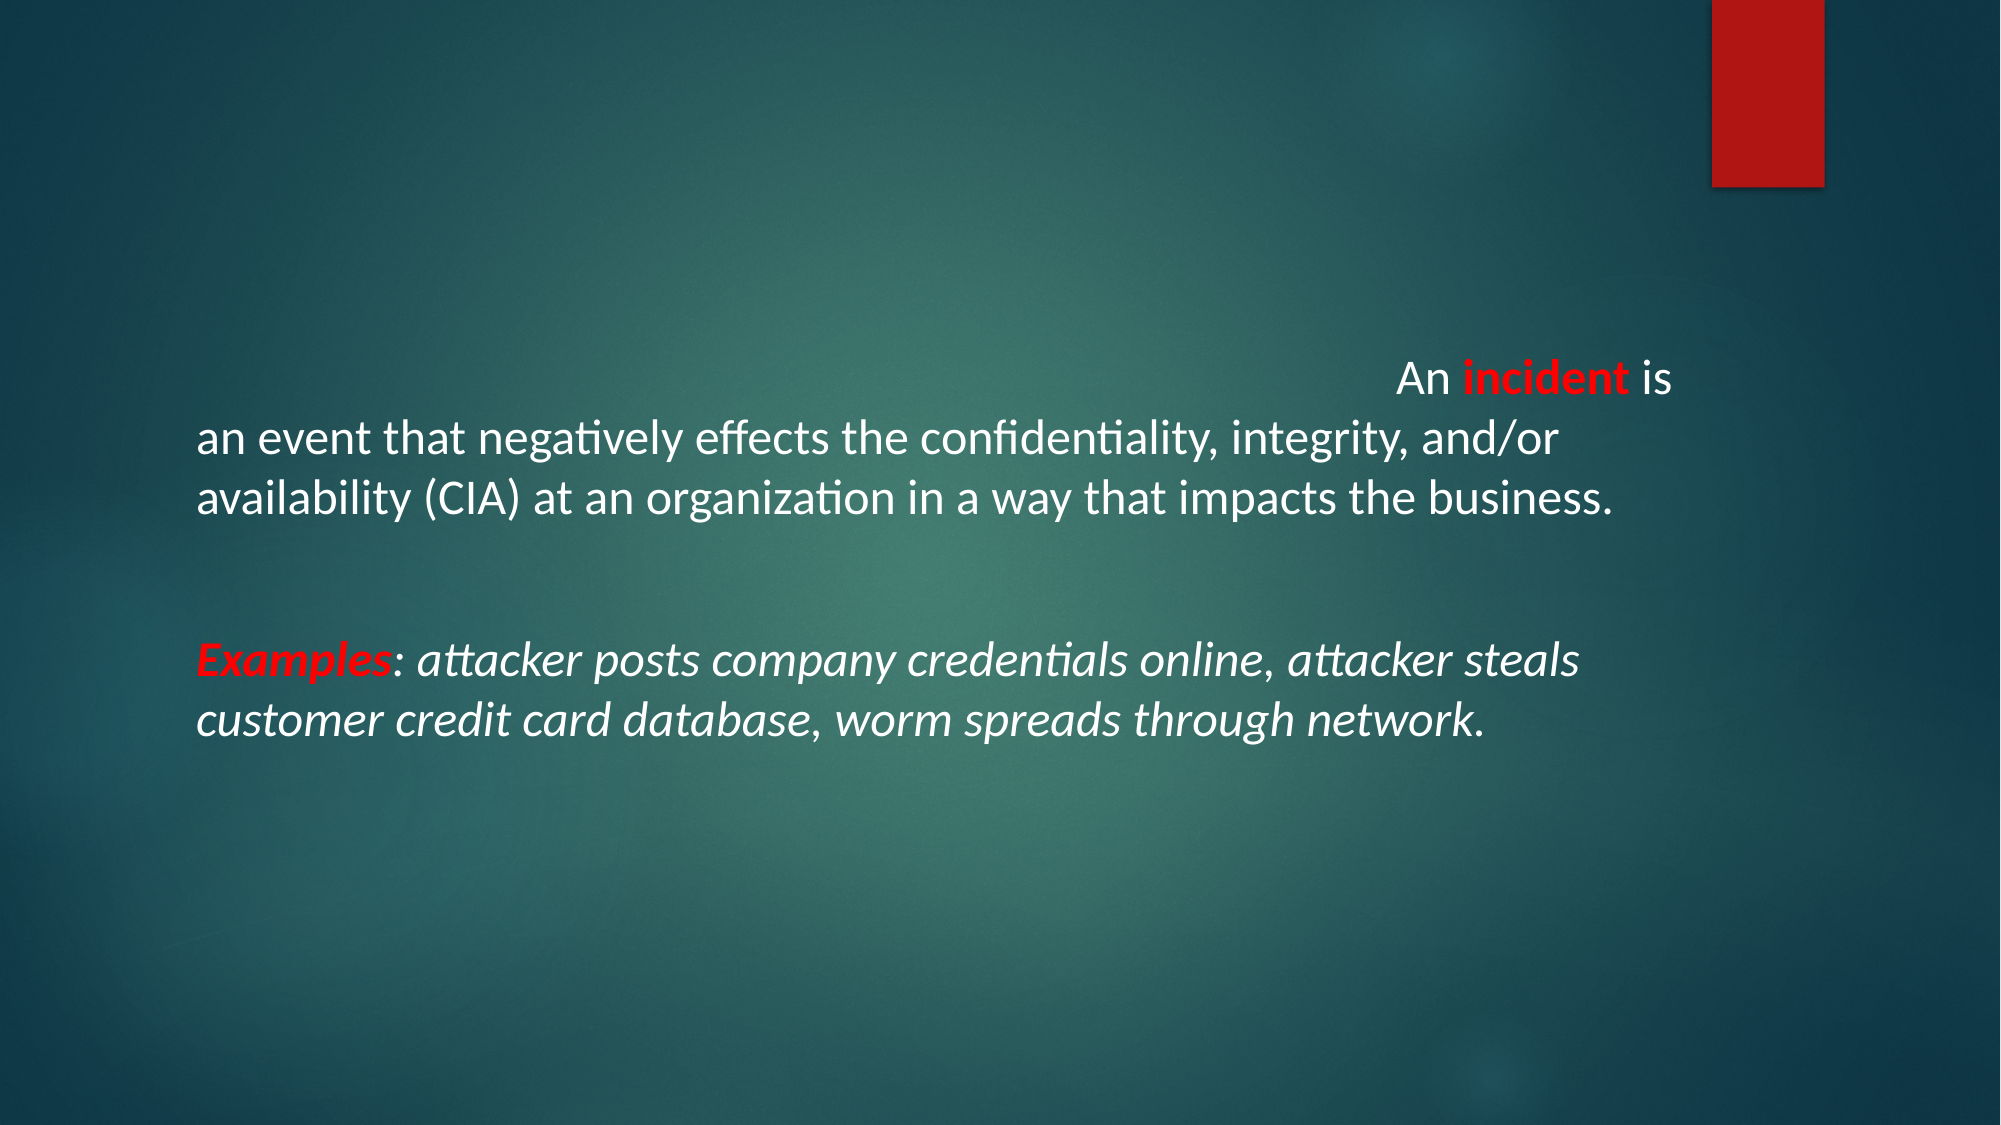

An incident is an event that negatively effects the confidentiality, integrity, and/or availability (CIA) at an organization in a way that impacts the business.

Examples: attacker posts company credentials online, attacker steals customer credit card database, worm spreads through network.